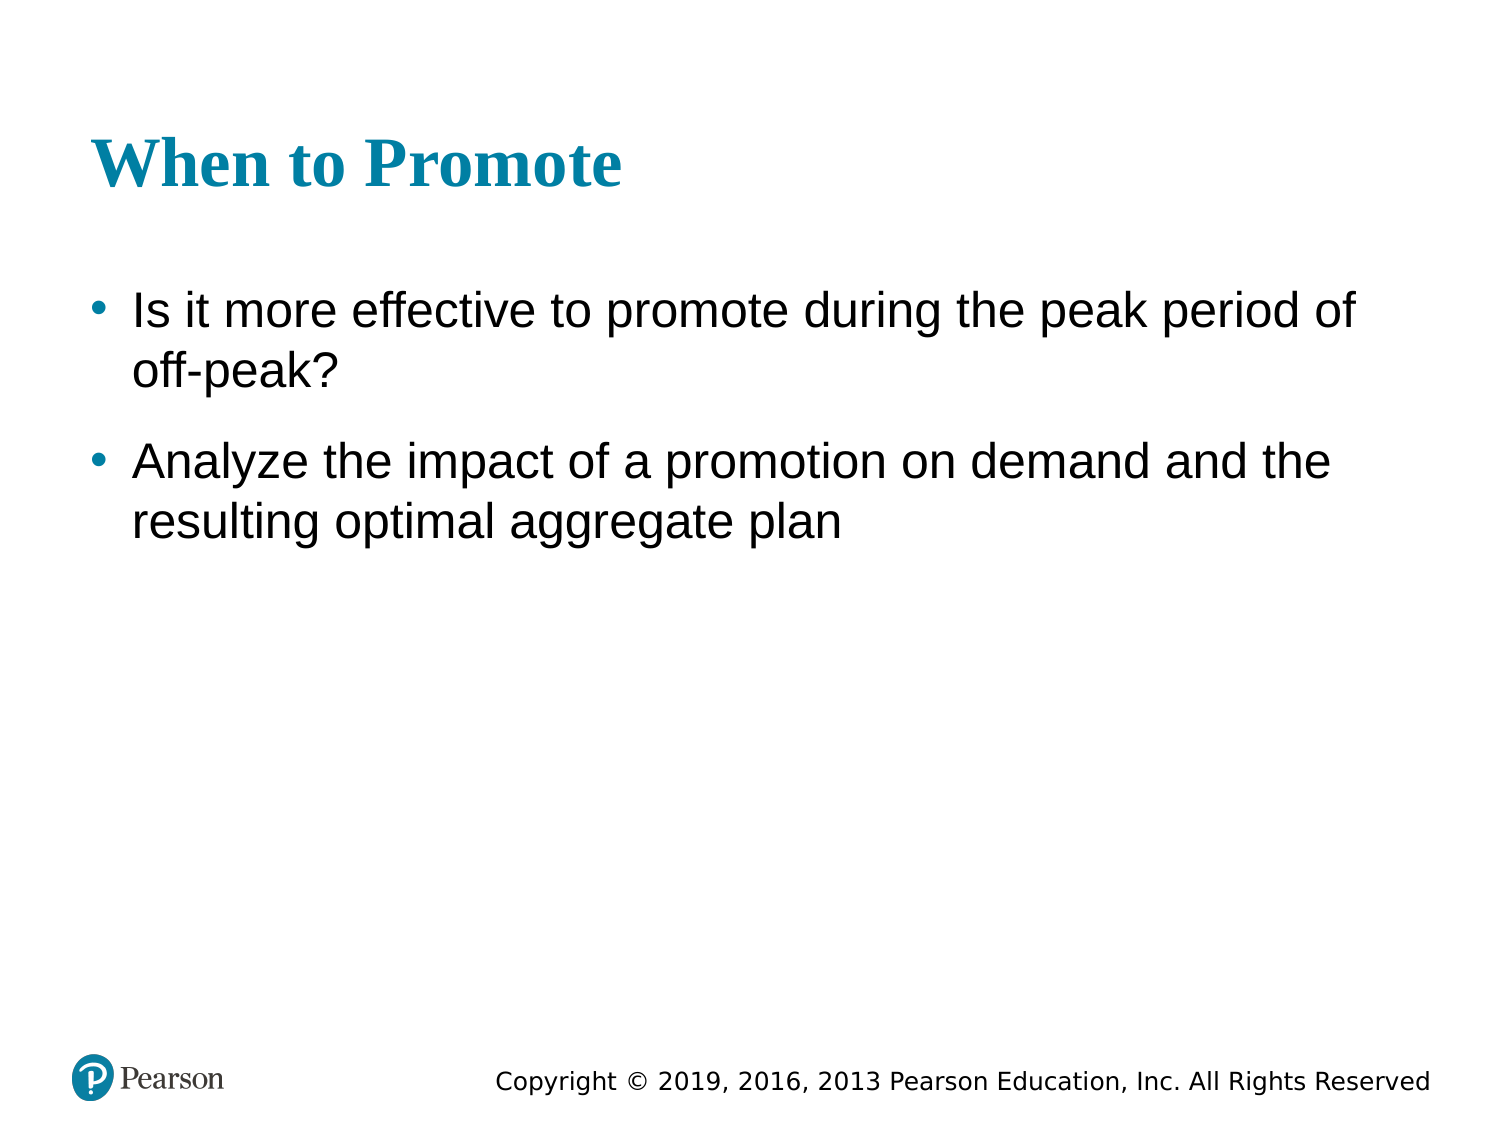

# When to Promote
Is it more effective to promote during the peak period of off-peak?
Analyze the impact of a promotion on demand and the resulting optimal aggregate plan